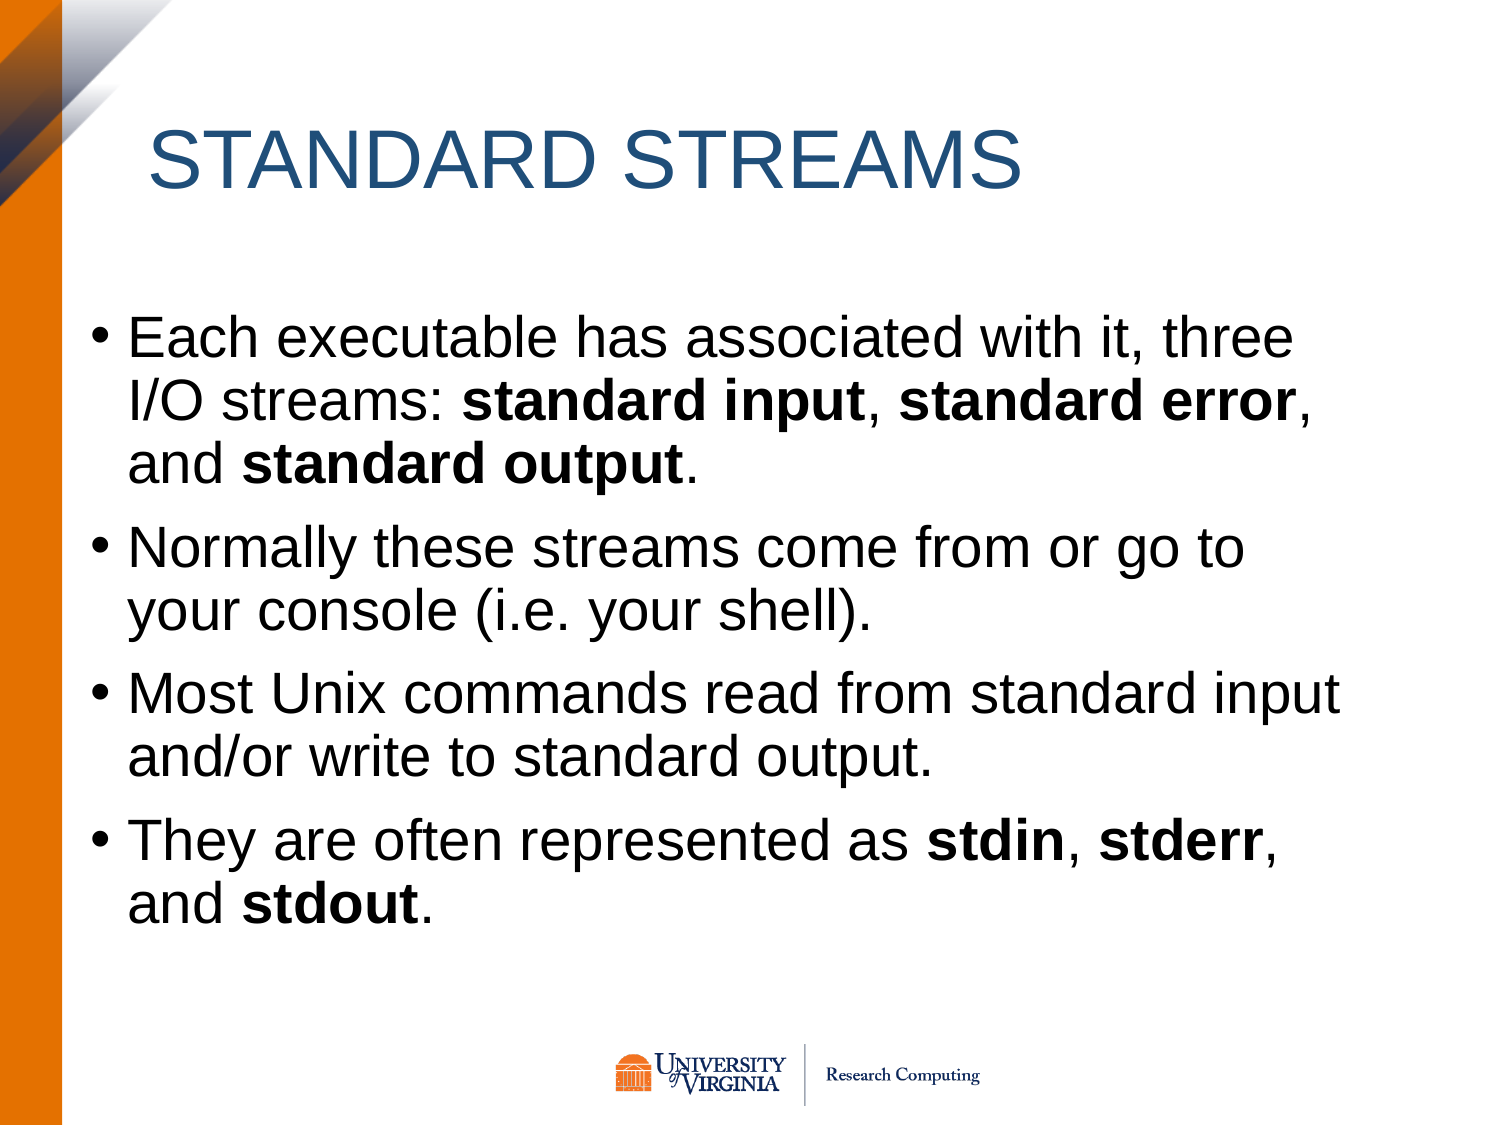

# Standard Streams
Each executable has associated with it, three I/O streams: standard input, standard error, and standard output.
Normally these streams come from or go to your console (i.e. your shell).
Most Unix commands read from standard input and/or write to standard output.
They are often represented as stdin, stderr, and stdout.